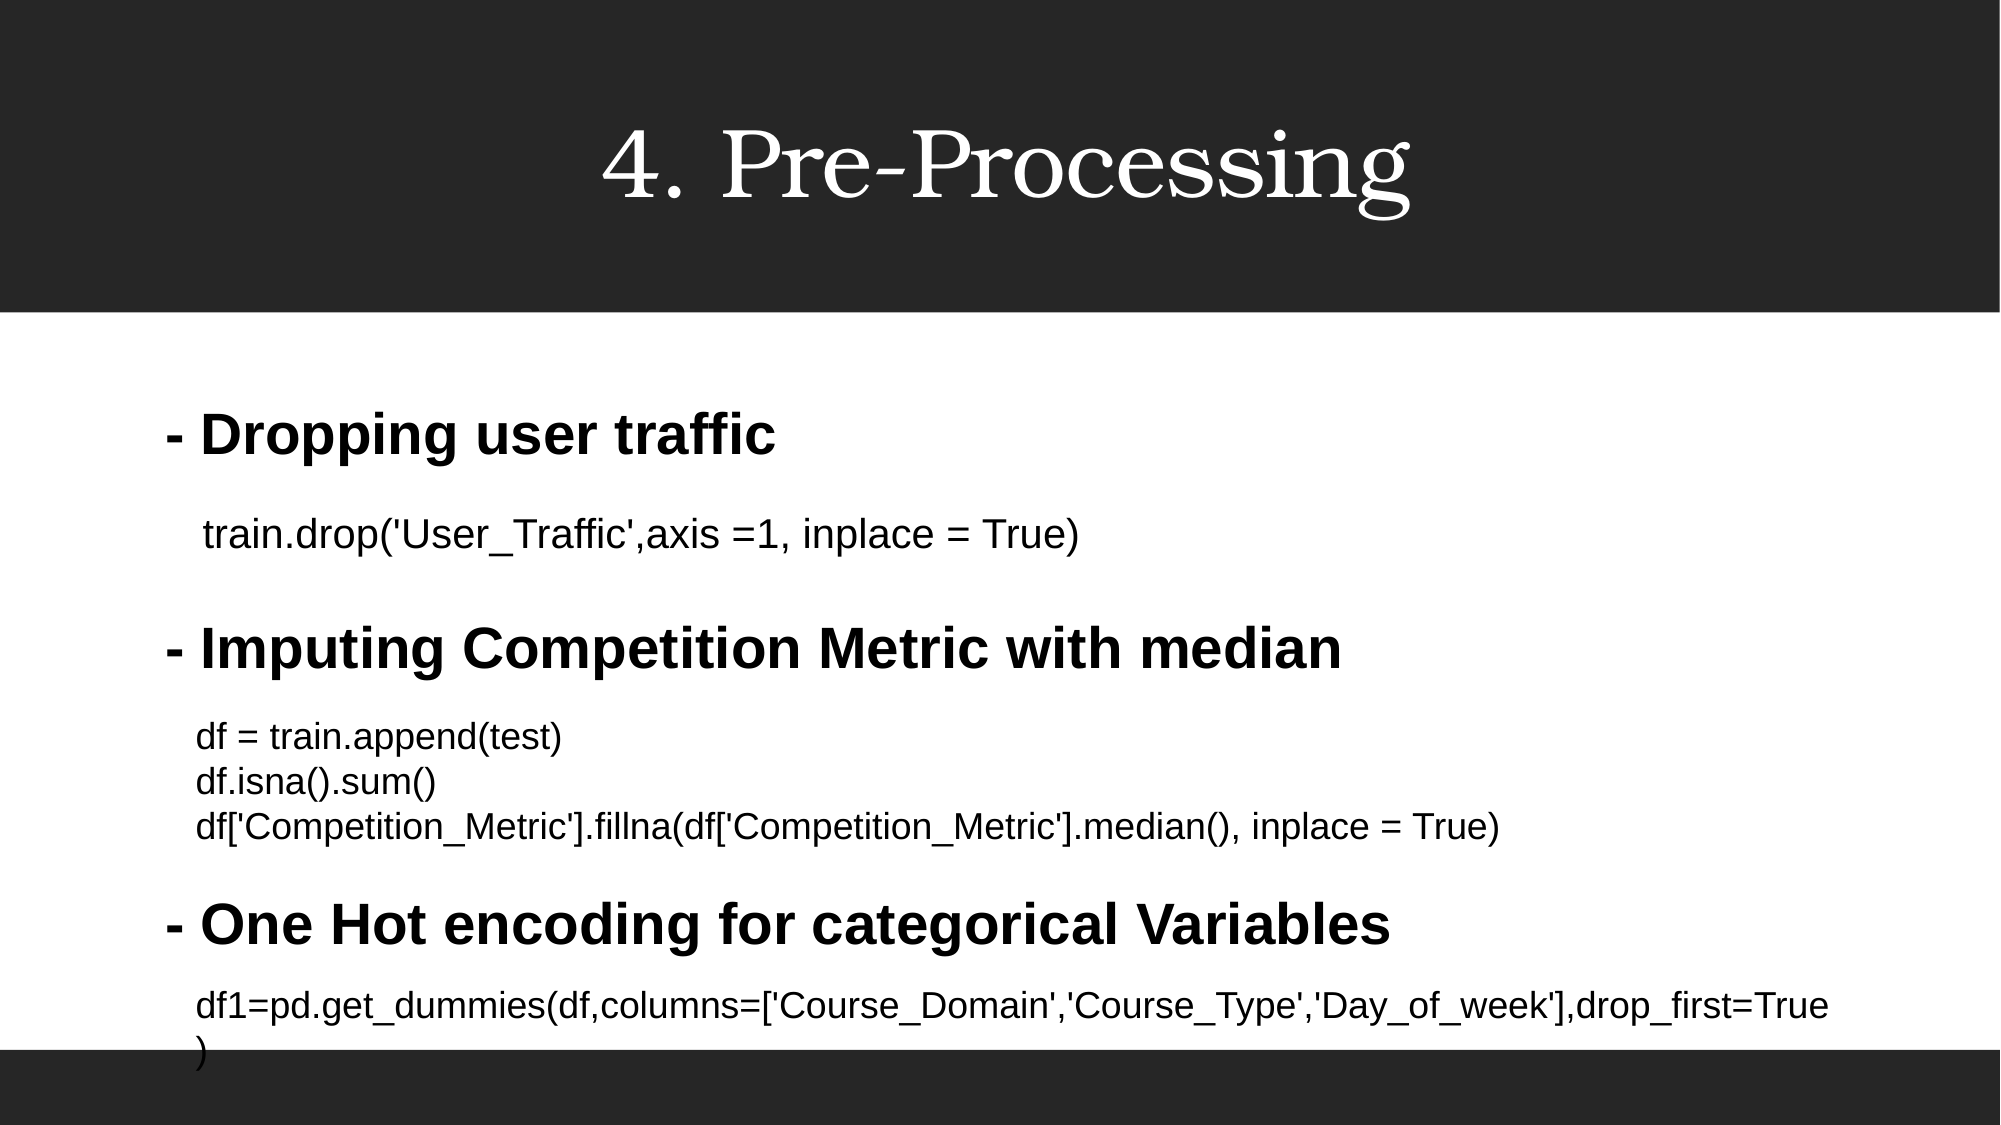

# 4. Pre-Processing

- Dropping user traffic
train.drop('User_Traffic',axis =1, inplace = True)
- Imputing Competition Metric with median
df = train.append(test)
df.isna().sum()
df['Competition_Metric'].fillna(df['Competition_Metric'].median(), inplace = True)
- One Hot encoding for categorical Variables
df1=pd.get_dummies(df,columns=['Course_Domain','Course_Type','Day_of_week'],drop_first=True)